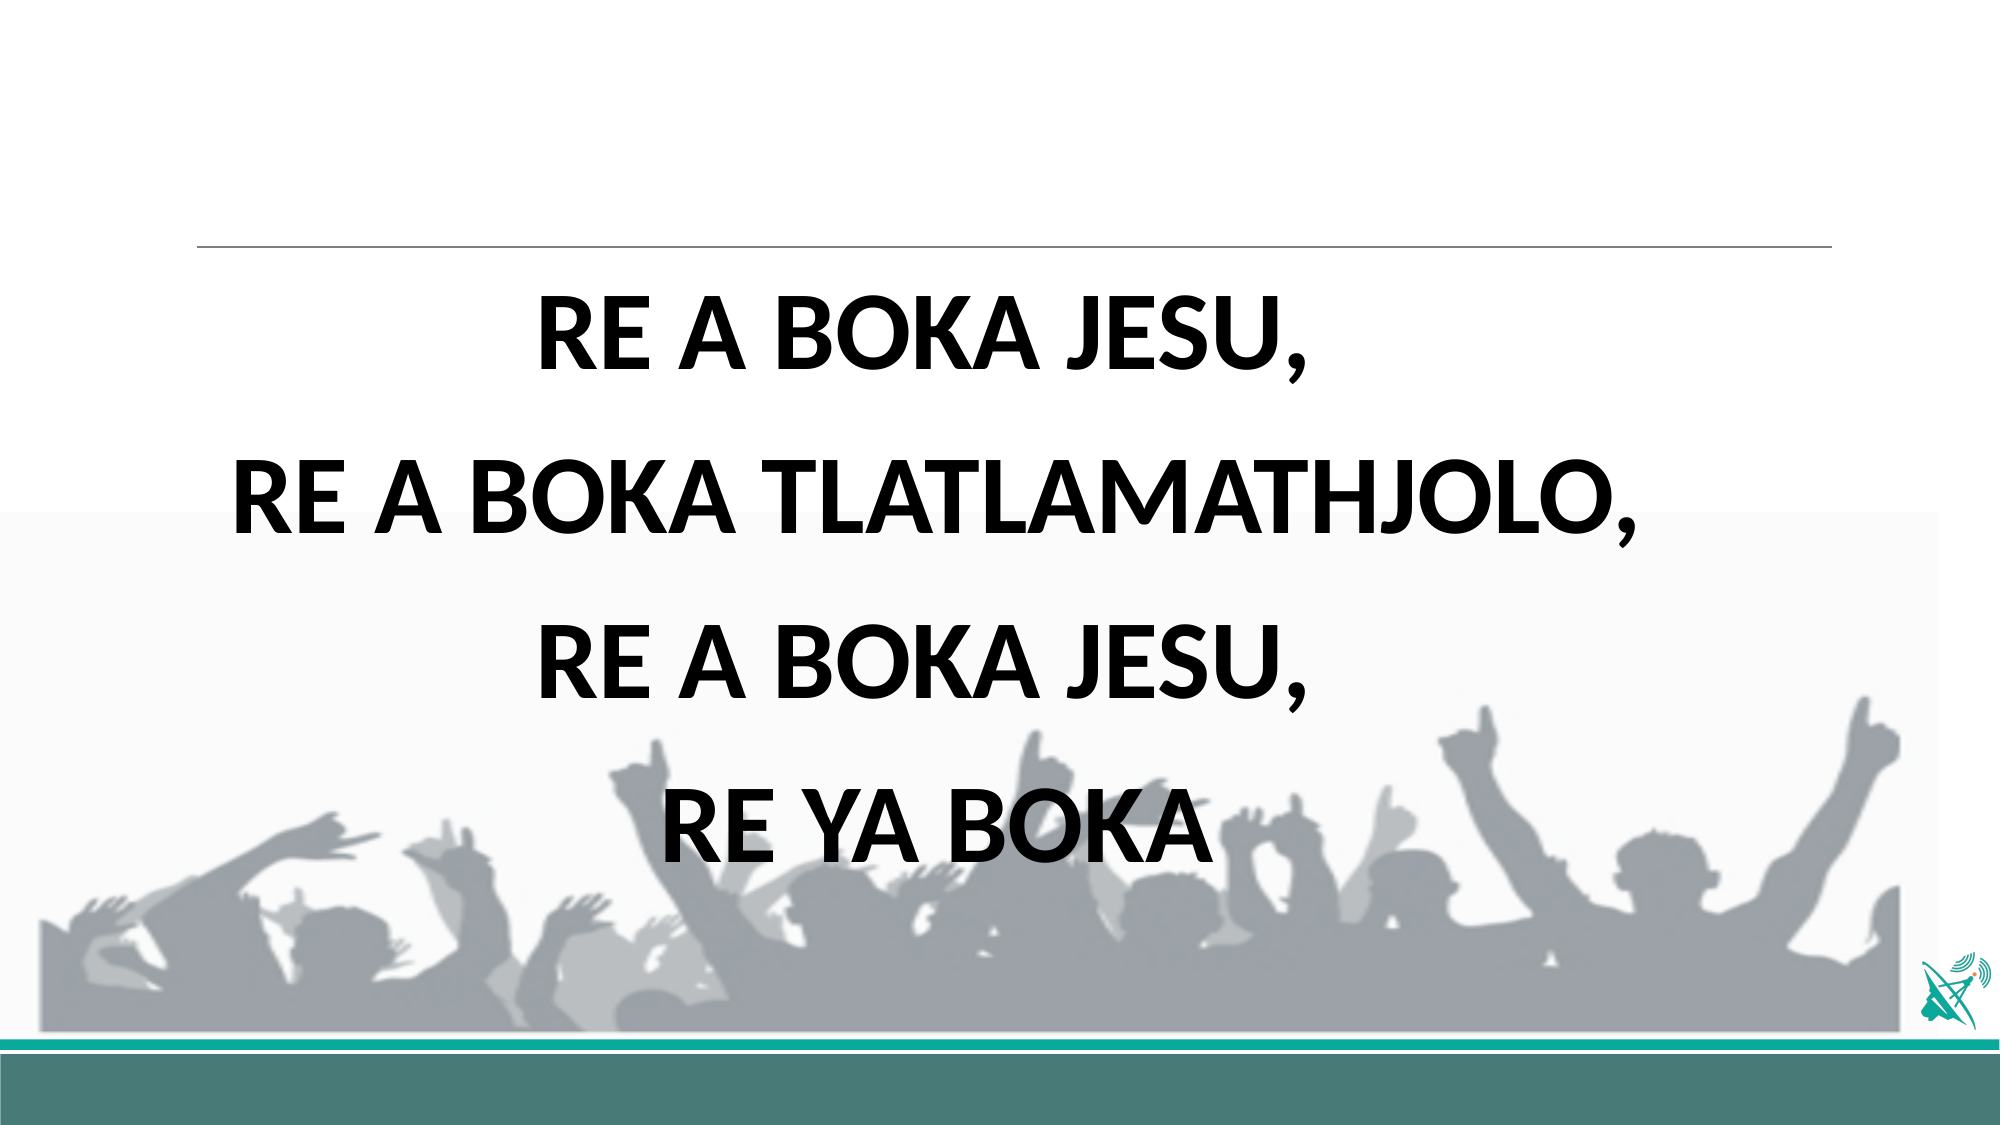

RE A BOKA JESU,
RE A BOKA TLATLAMATHJOLO,
RE A BOKA JESU,
RE YA BOKA